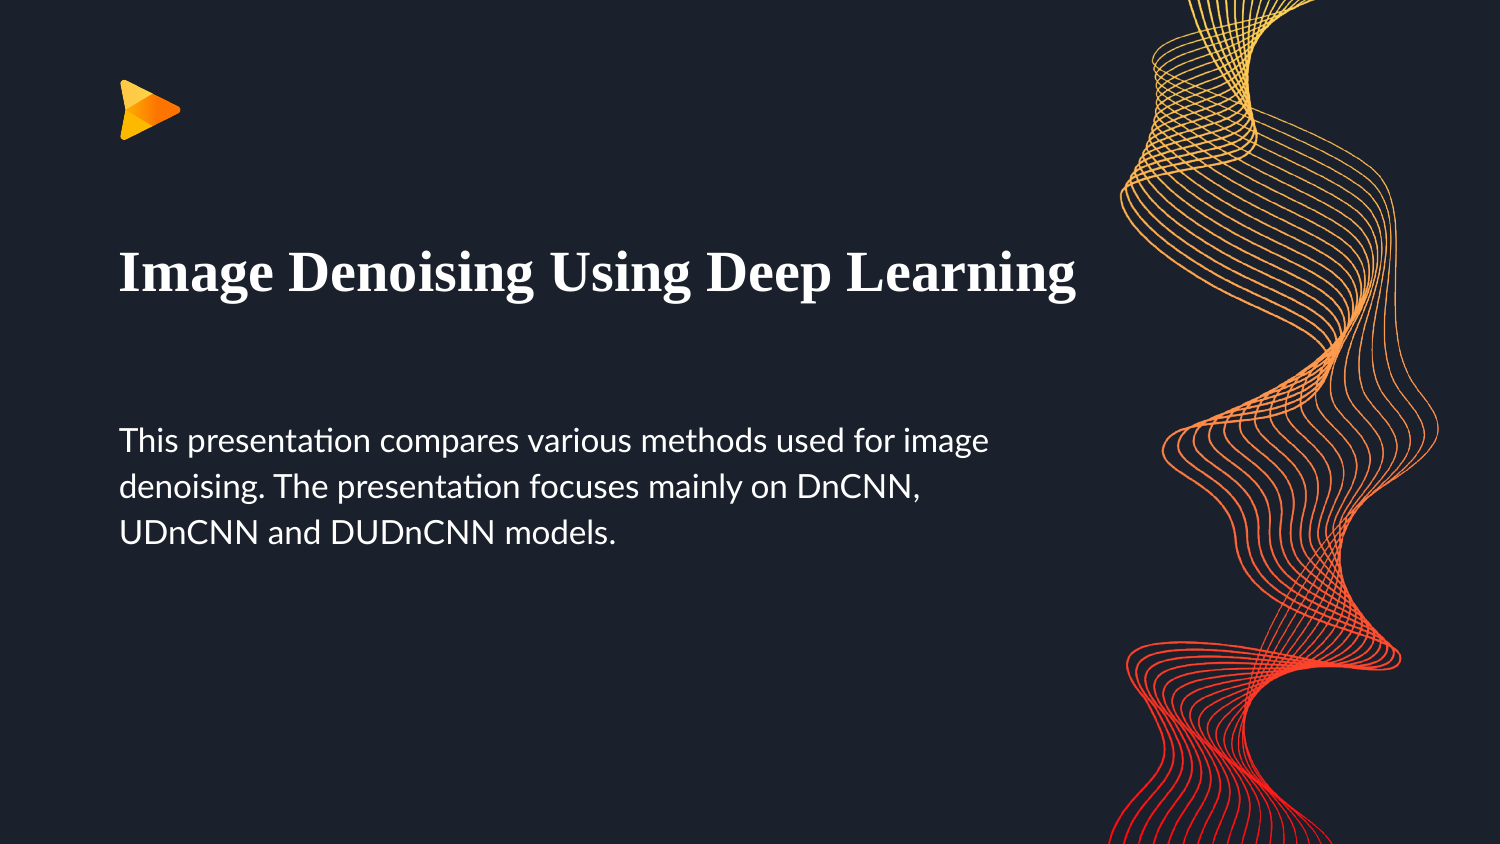

# Image Denoising Using Deep Learning
This presentation compares various methods used for image denoising. The presentation focuses mainly on DnCNN, UDnCNN and DUDnCNN models.